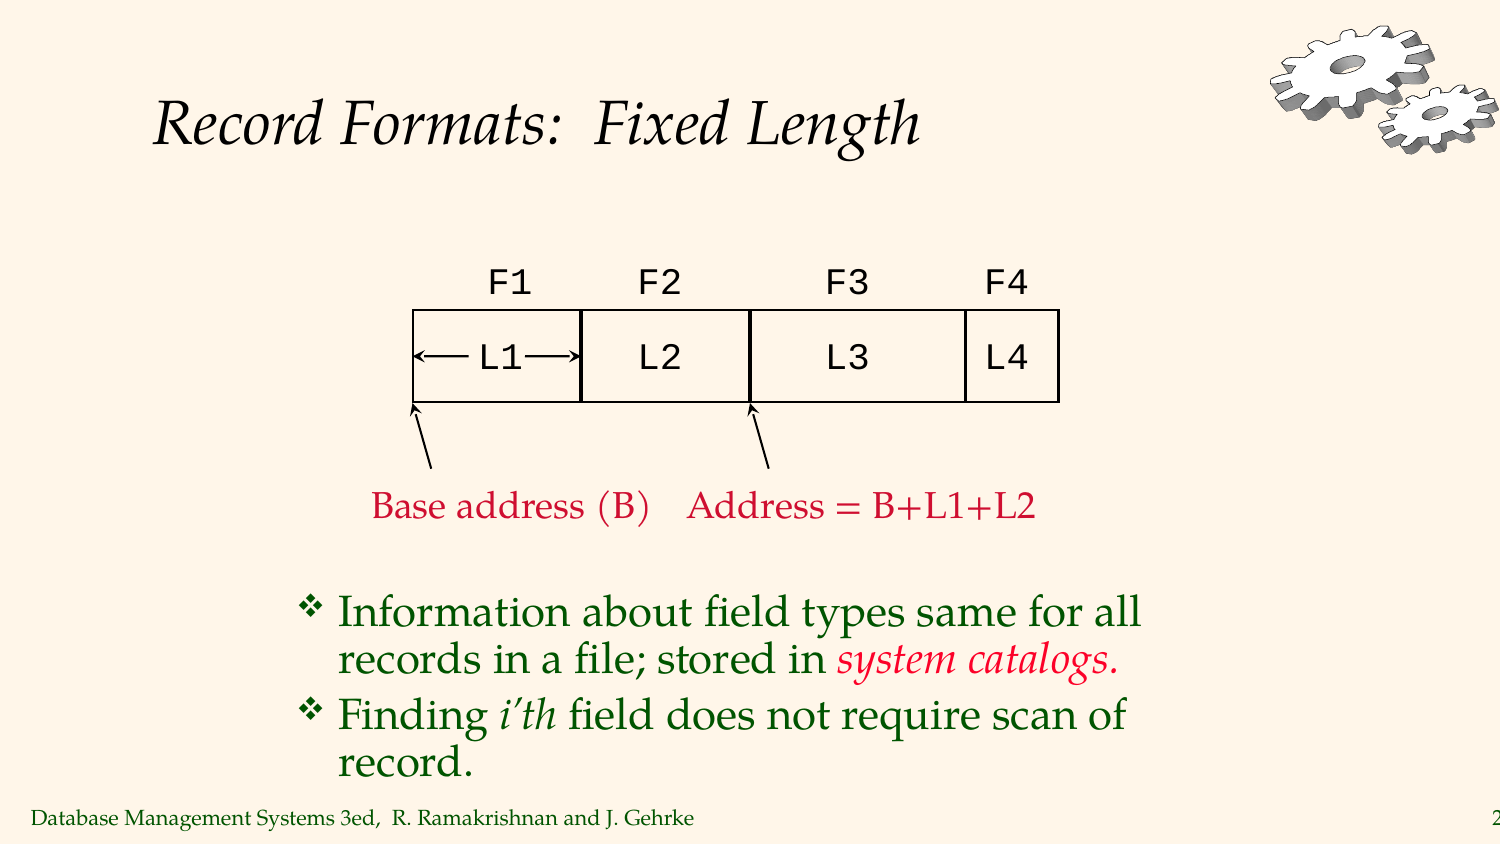

# Record Formats:  Fixed Length
F1
F2
F3
F4

L1
L2
L3
L4

Address = B+L1+L2
Base address (B)
Information about field types same for all records in a file; stored in system catalogs.
Finding i’th field does not require scan of record.